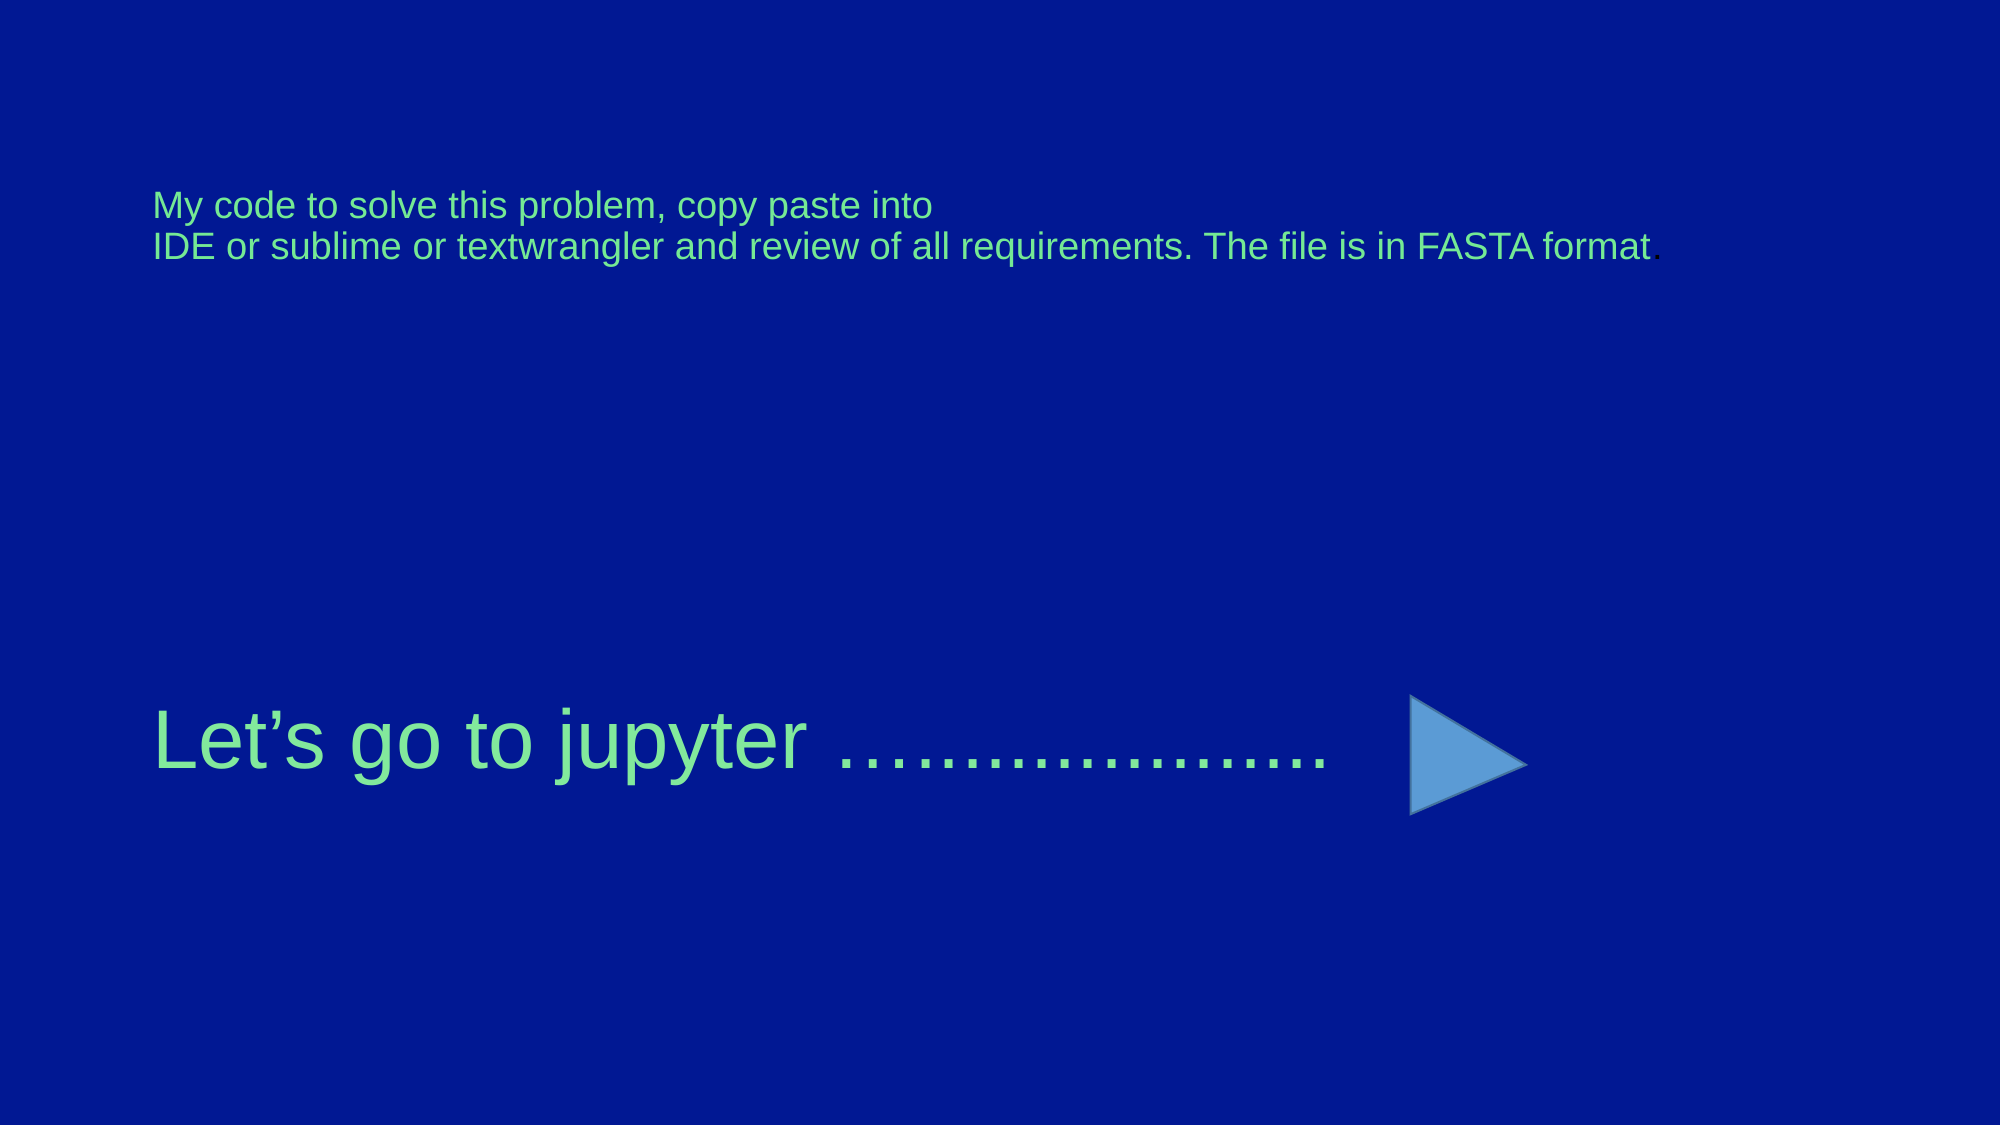

# My code to solve this problem, copy paste into IDE or sublime or textwrangler and review of all requirements. The file is in FASTA format.
Let’s go to jupyter …..................